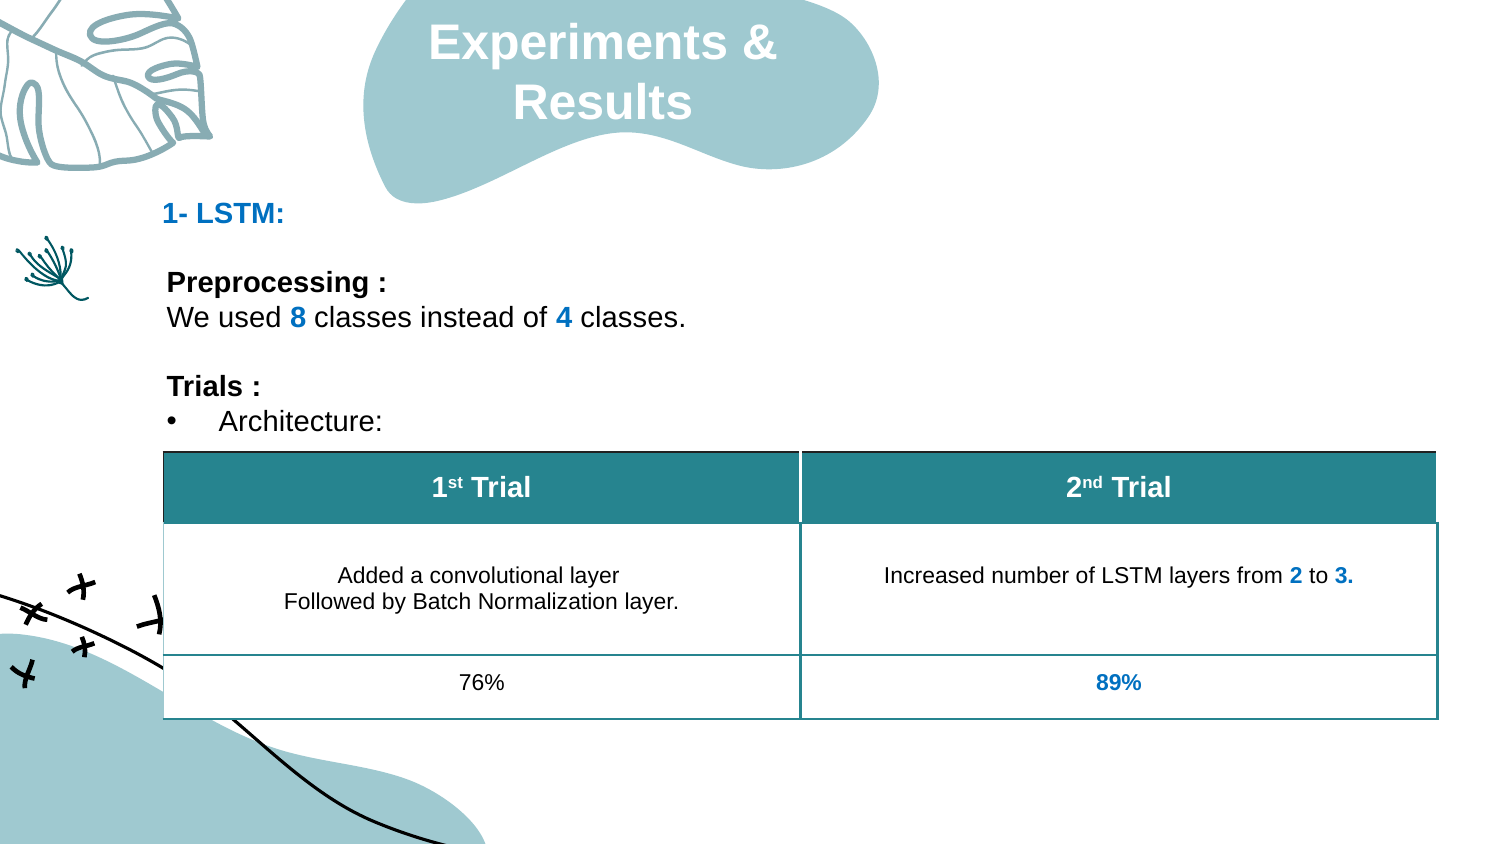

Experiments & Results
	1- LSTM:

Preprocessing :
We used 8 classes instead of 4 classes.

Trials :
Architecture:

| 1st Trial | 2nd Trial |
| --- | --- |
| Added a convolutional layer Followed by Batch Normalization layer. | Increased number of LSTM layers from 2 to 3. |
| 76% | 89% |